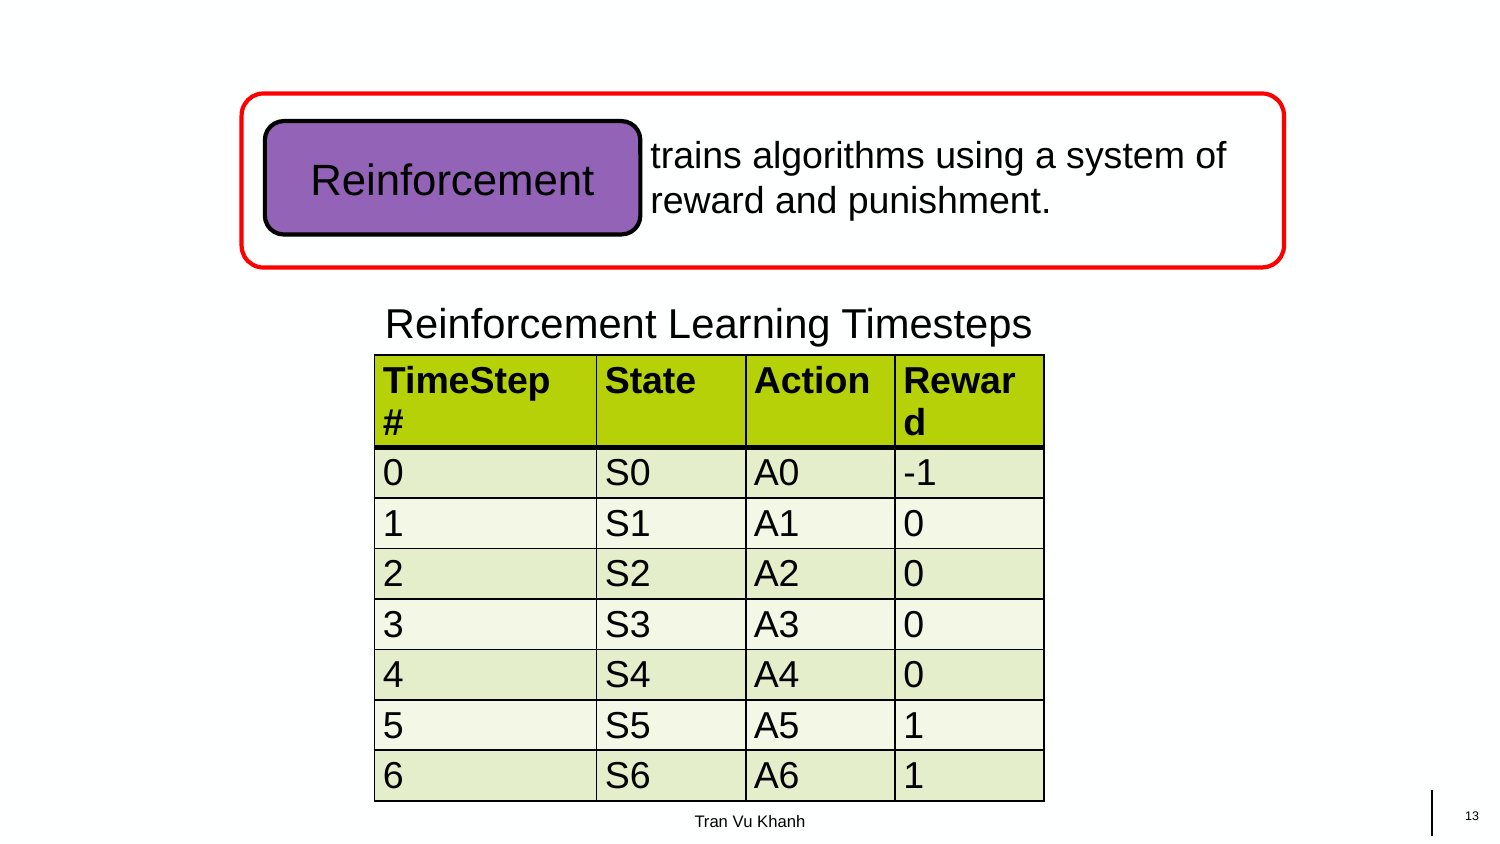

Reinforcement
trains algorithms using a system of reward and punishment.
Reinforcement Learning Timesteps
| TimeStep # | State | Action | Reward |
| --- | --- | --- | --- |
| 0 | S0 | A0 | -1 |
| 1 | S1 | A1 | 0 |
| 2 | S2 | A2 | 0 |
| 3 | S3 | A3 | 0 |
| 4 | S4 | A4 | 0 |
| 5 | S5 | A5 | 1 |
| 6 | S6 | A6 | 1 |
13
Tran Vu Khanh